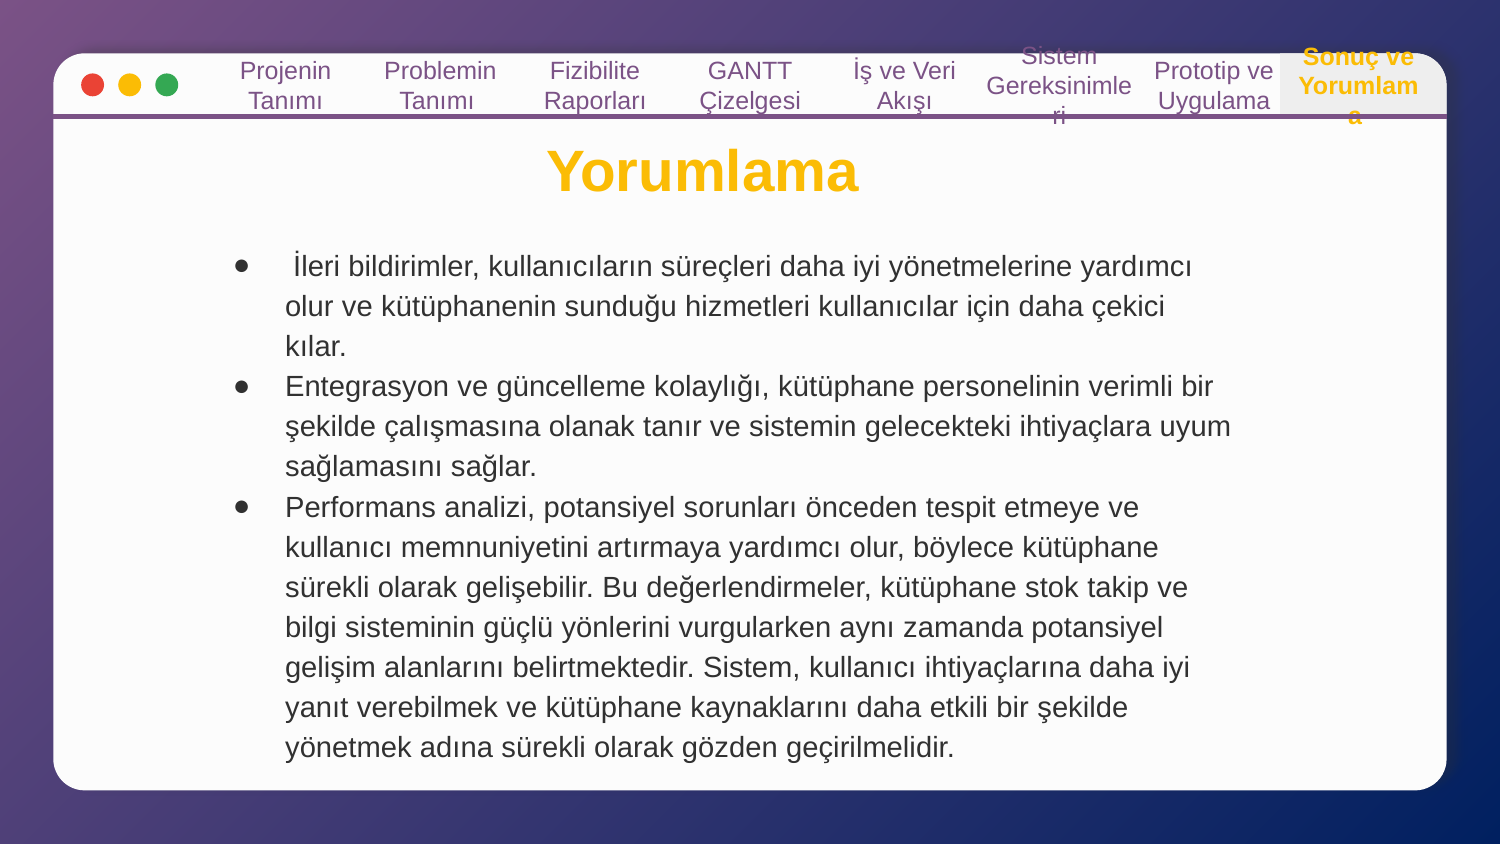

Projenin Tanımı
Problemin Tanımı
Fizibilite Raporları
GANTT Çizelgesi
İş ve Veri
Akışı
Sistem Gereksinimleri
Prototip ve Uygulama
Sonuç ve Yorumlama

# Yorumlama
 İleri bildirimler, kullanıcıların süreçleri daha iyi yönetmelerine yardımcı olur ve kütüphanenin sunduğu hizmetleri kullanıcılar için daha çekici kılar.
Entegrasyon ve güncelleme kolaylığı, kütüphane personelinin verimli bir şekilde çalışmasına olanak tanır ve sistemin gelecekteki ihtiyaçlara uyum sağlamasını sağlar.
Performans analizi, potansiyel sorunları önceden tespit etmeye ve kullanıcı memnuniyetini artırmaya yardımcı olur, böylece kütüphane sürekli olarak gelişebilir. Bu değerlendirmeler, kütüphane stok takip ve bilgi sisteminin güçlü yönlerini vurgularken aynı zamanda potansiyel gelişim alanlarını belirtmektedir. Sistem, kullanıcı ihtiyaçlarına daha iyi yanıt verebilmek ve kütüphane kaynaklarını daha etkili bir şekilde yönetmek adına sürekli olarak gözden geçirilmelidir.